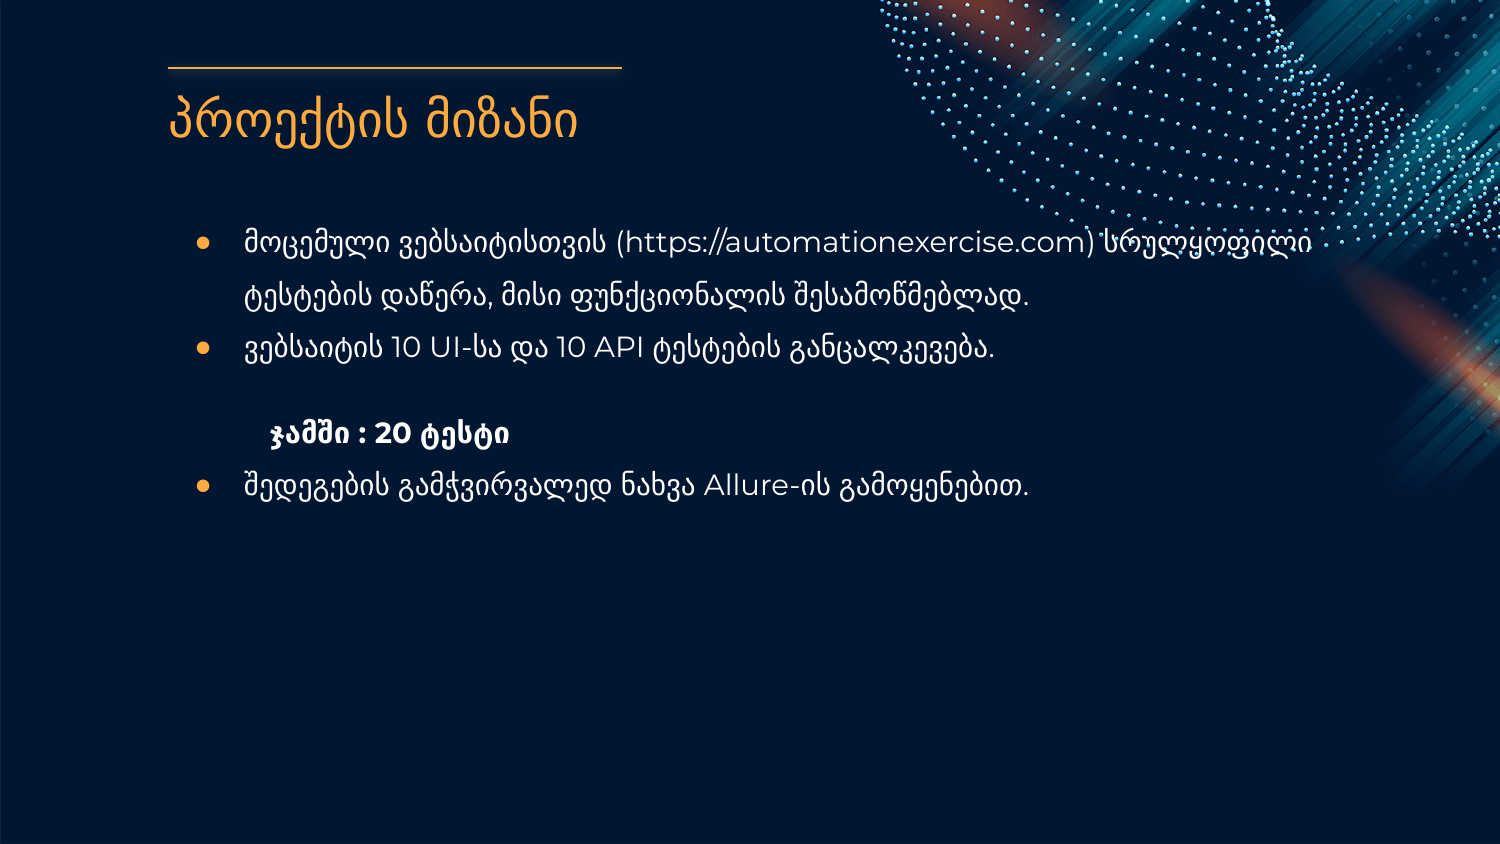

# პროექტის მიზანი

მოცემული ვებსაიტისთვის (https://automationexercise.com) სრულყოფილი ტესტების დაწერა, მისი ფუნქციონალის შესამოწმებლად.
ვებსაიტის 10 UI-სა და 10 API ტესტების განცალკევება.
ჯამში : 20 ტესტი
შედეგების გამჭვირვალედ ნახვა Allure-ის გამოყენებით.